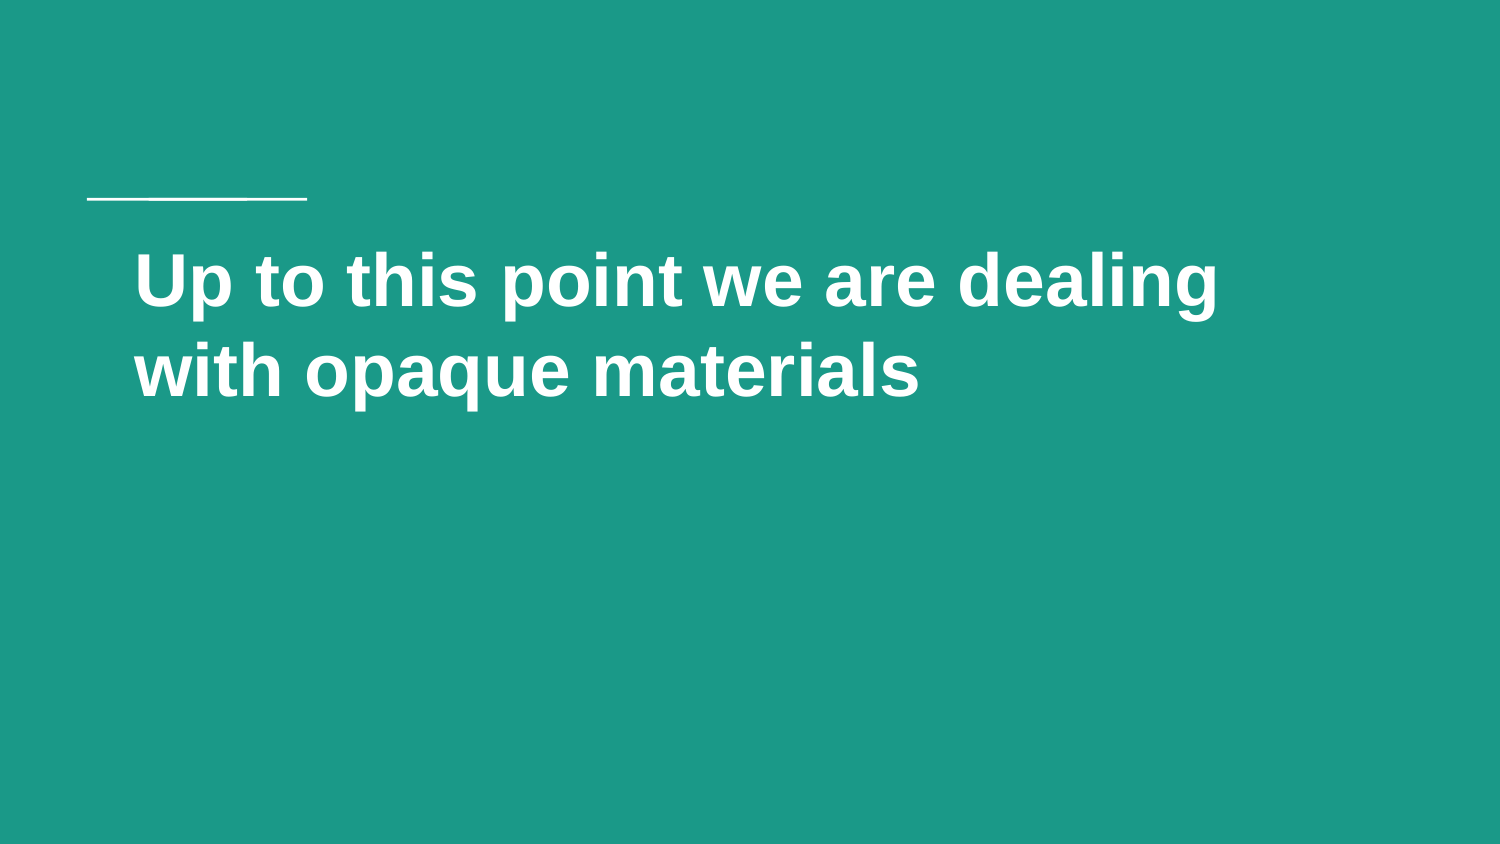

# Up to this point we are dealing with opaque materials